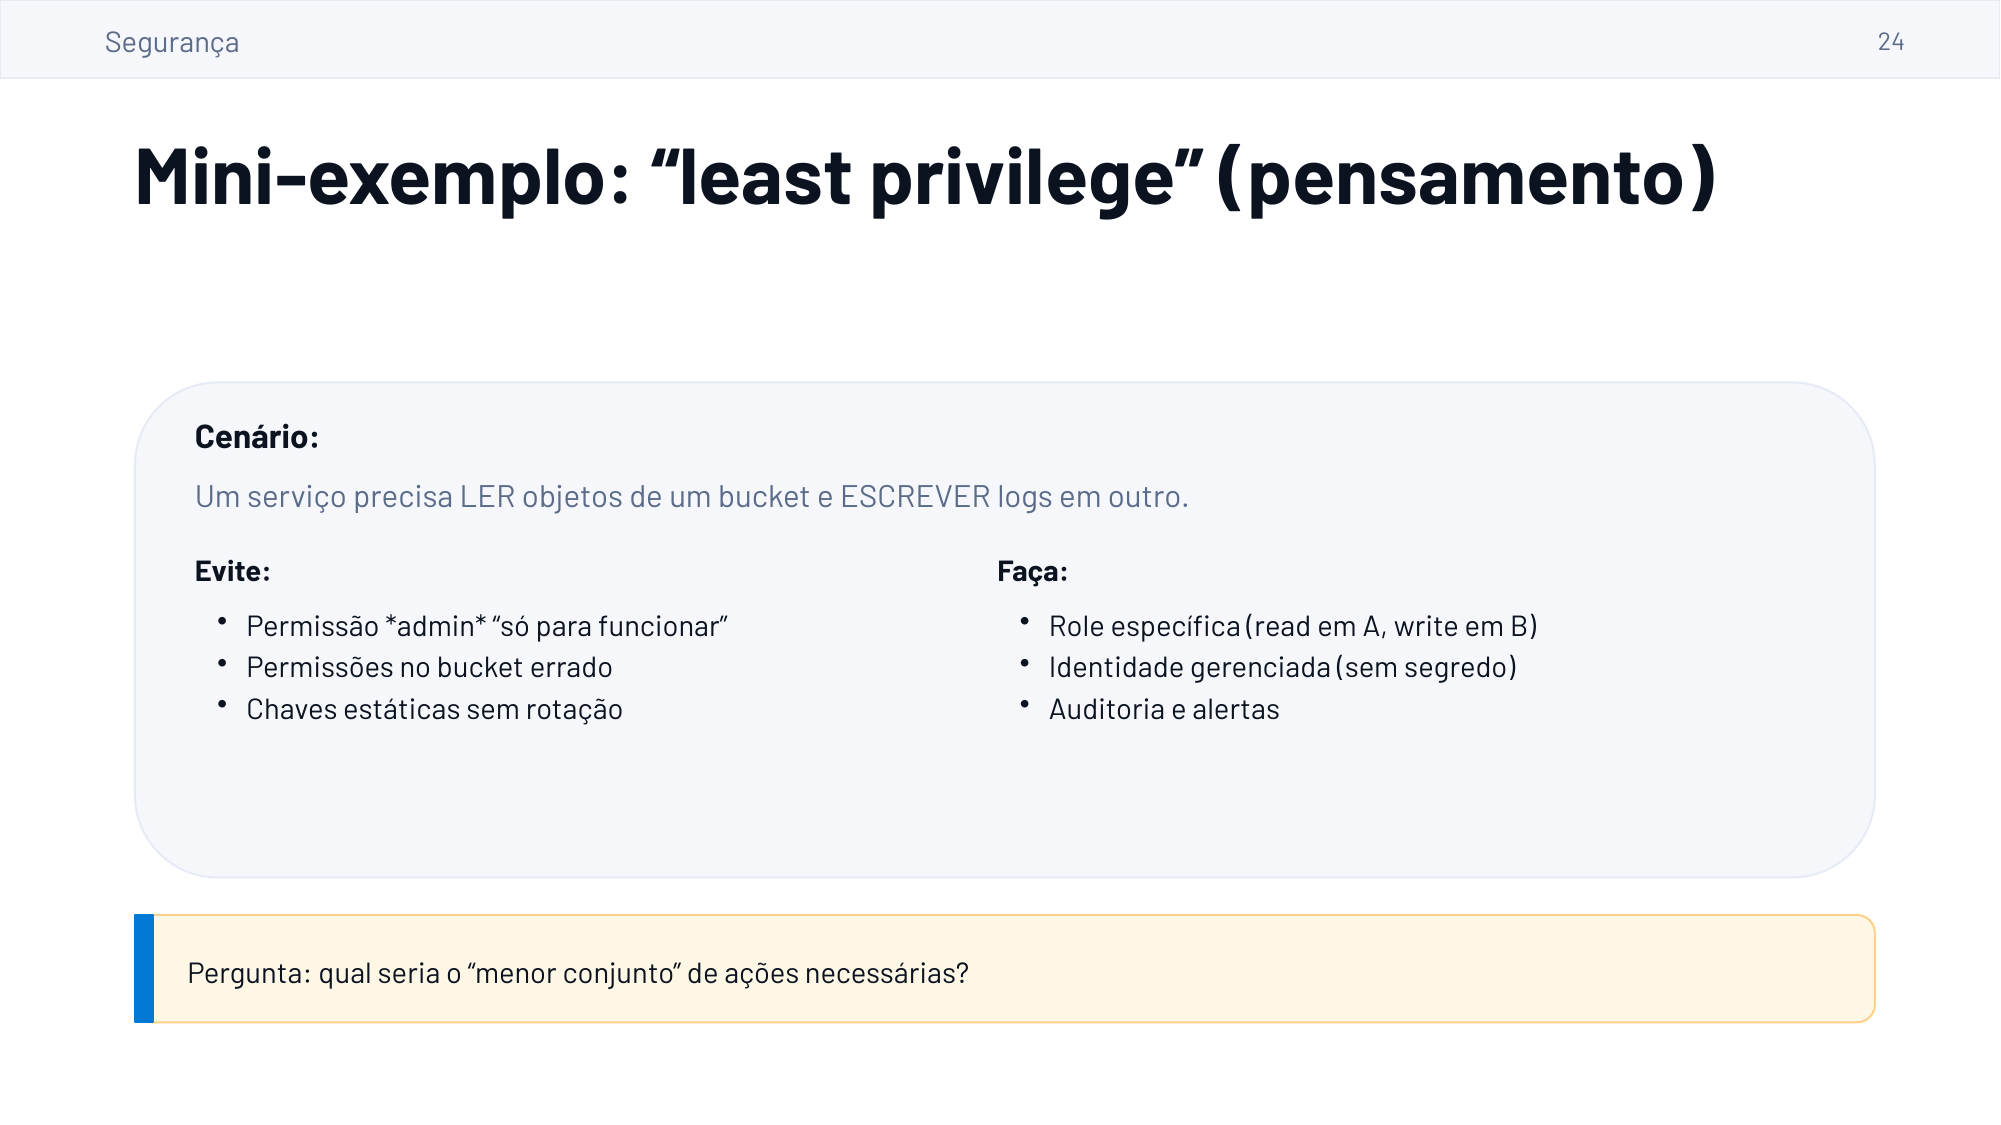

Segurança
24
Mini-exemplo: “least privilege” (pensamento)

Cenário:
Um serviço precisa LER objetos de um bucket e ESCREVER logs em outro.
Evite:
Faça:
Permissão *admin* “só para funcionar”
Permissões no bucket errado
Chaves estáticas sem rotação
Role específica (read em A, write em B)
Identidade gerenciada (sem segredo)
Auditoria e alertas

Pergunta: qual seria o “menor conjunto” de ações necessárias?